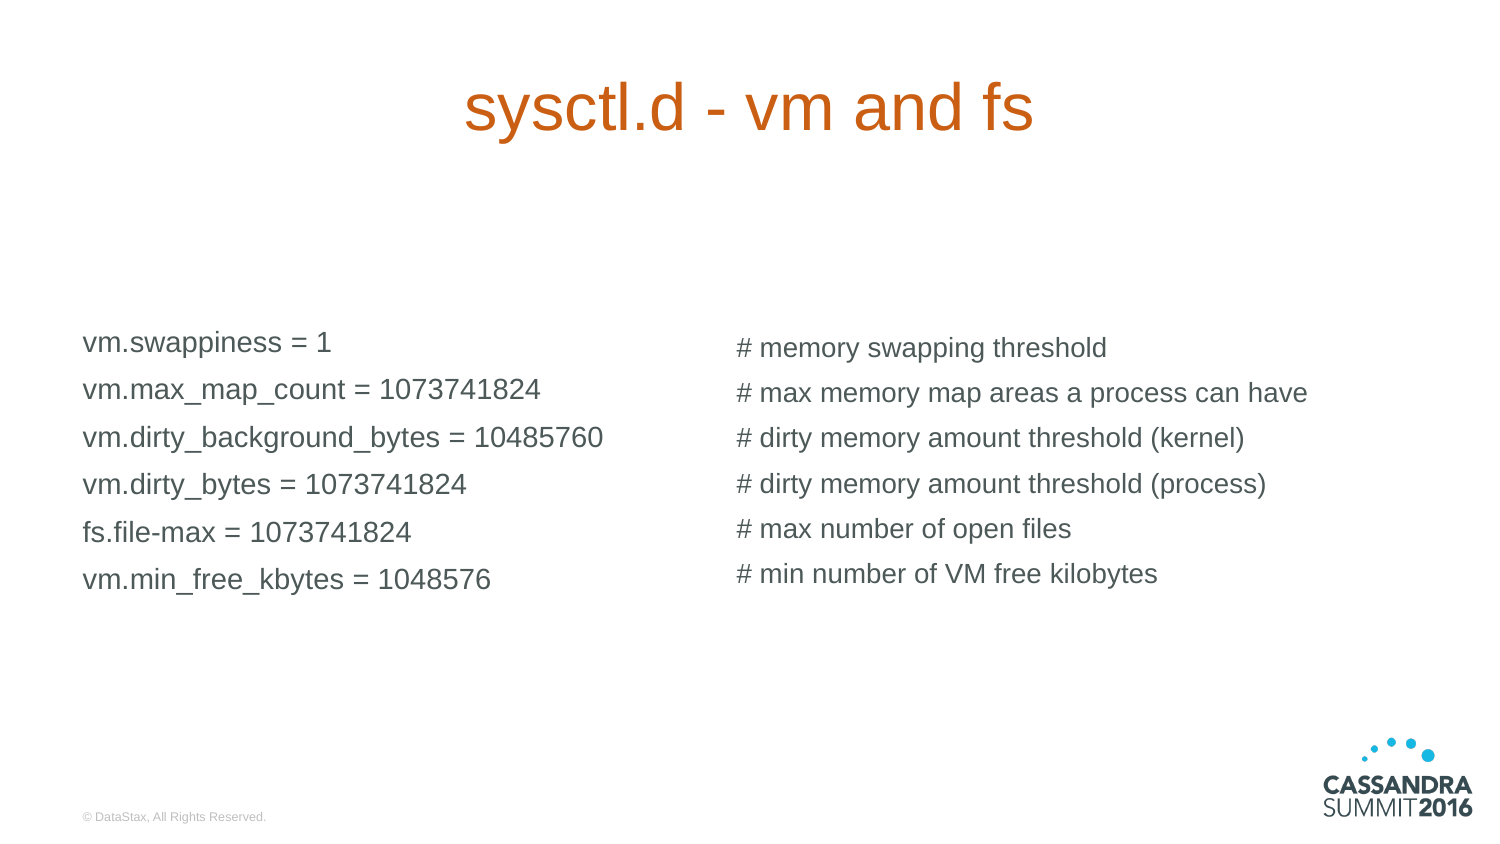

# sysctl.d - vm and fs
vm.swappiness = 1
vm.max_map_count = 1073741824
vm.dirty_background_bytes = 10485760
vm.dirty_bytes = 1073741824
fs.file-max = 1073741824
vm.min_free_kbytes = 1048576
# memory swapping threshold
# max memory map areas a process can have
# dirty memory amount threshold (kernel)
# dirty memory amount threshold (process)
# max number of open files
# min number of VM free kilobytes
© DataStax, All Rights Reserved.
11